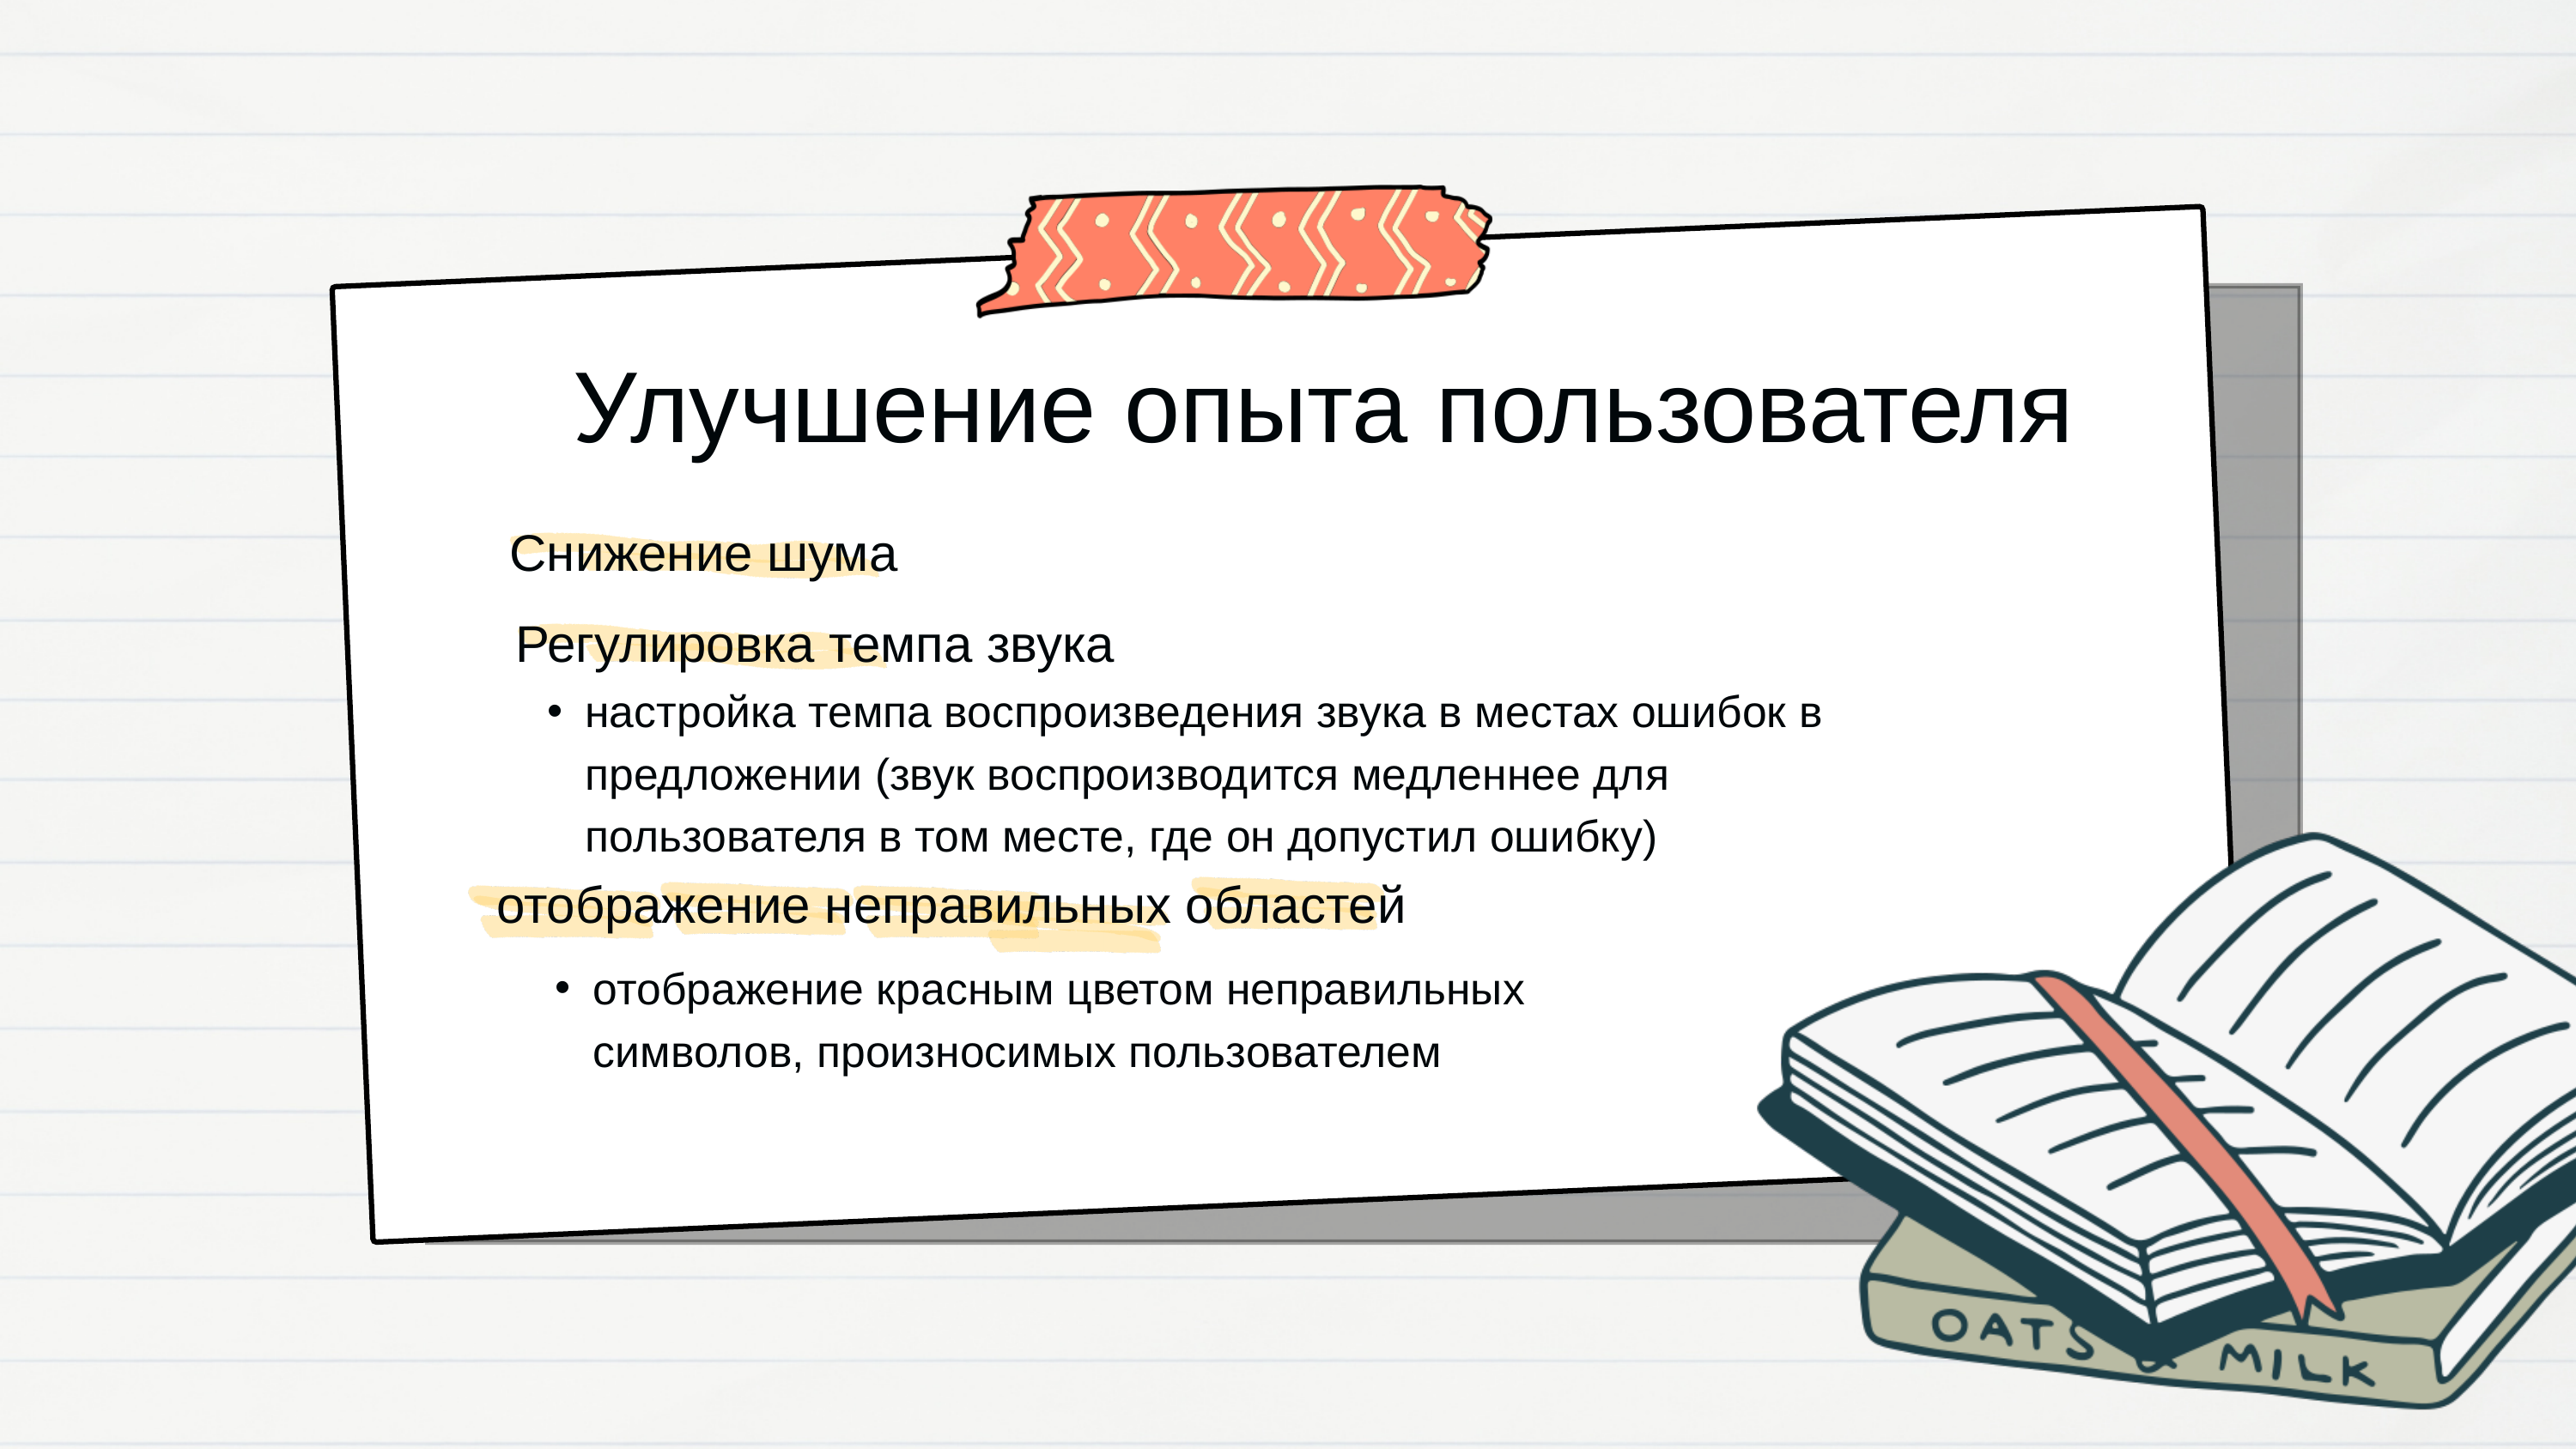

Улучшение опыта пользователя
Снижение шума

Регулировка темпа звука

настройка темпа воспроизведения звука в местах ошибок в предложении (звук воспроизводится медленнее для пользователя в том месте, где он допустил ошибку)

отображение неправильных областей

отображение красным цветом неправильных символов, произносимых пользователем